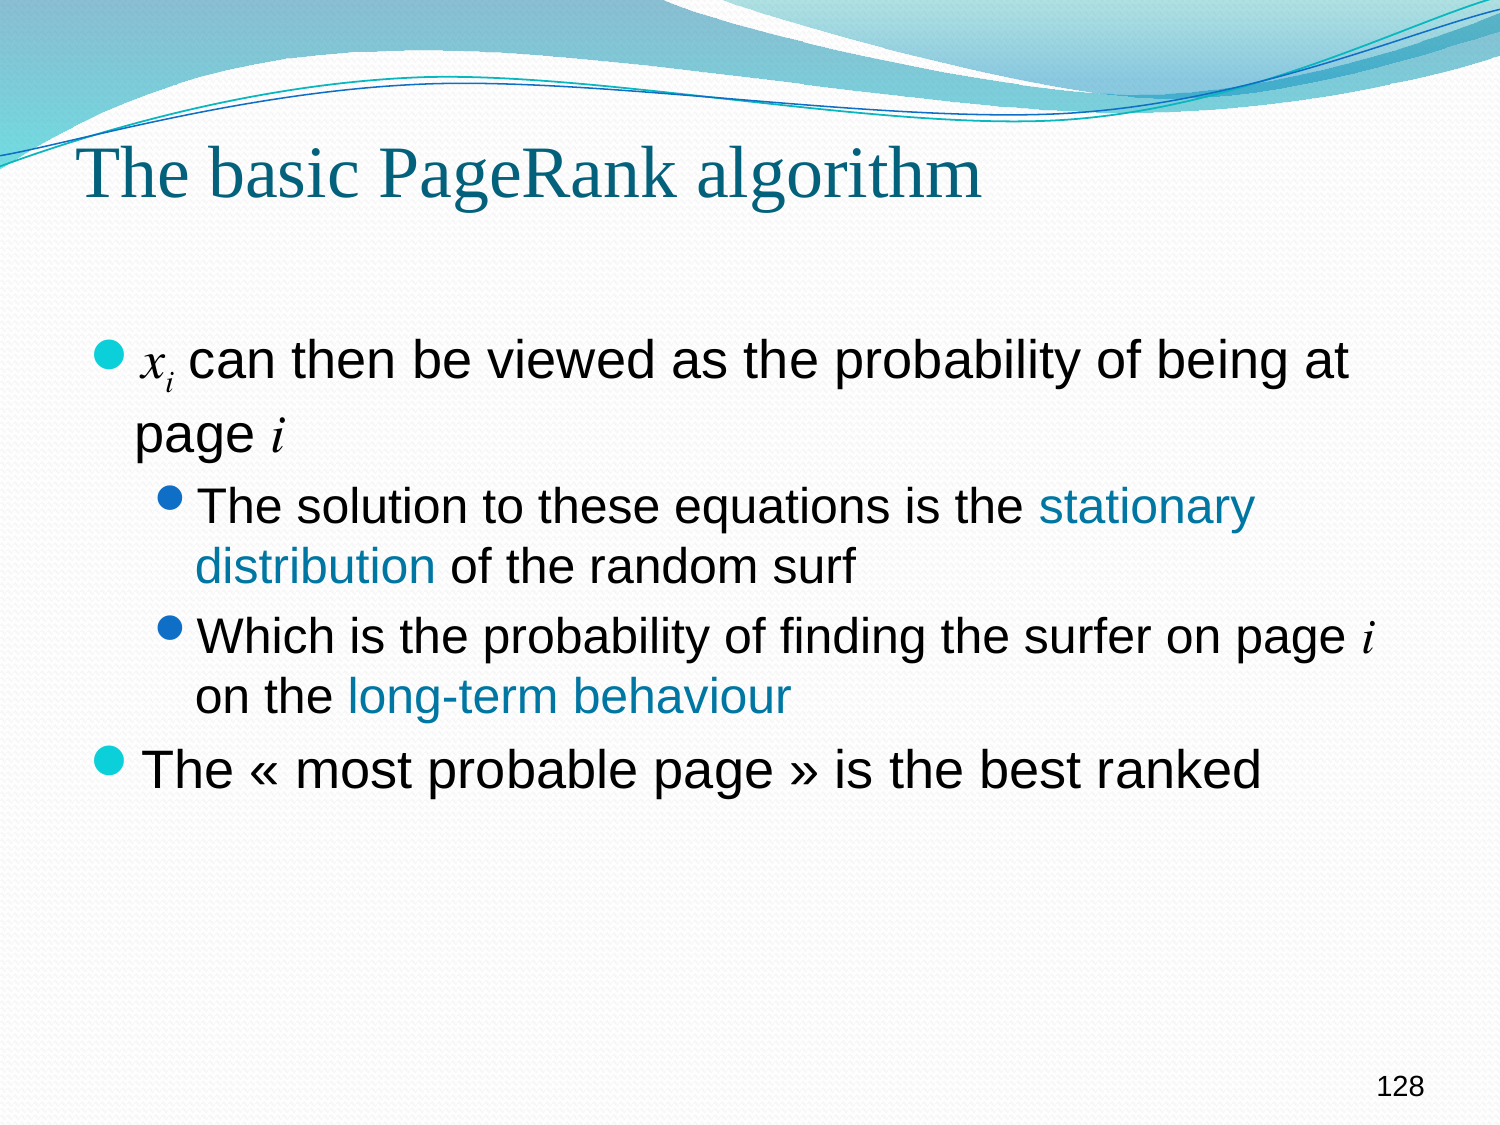

# The basic PageRank algorithm
xi can then be viewed as the probability of being at page i
The solution to these equations is the stationary distribution of the random surf
Which is the probability of finding the surfer on page i on the long-term behaviour
The « most probable page » is the best ranked
128